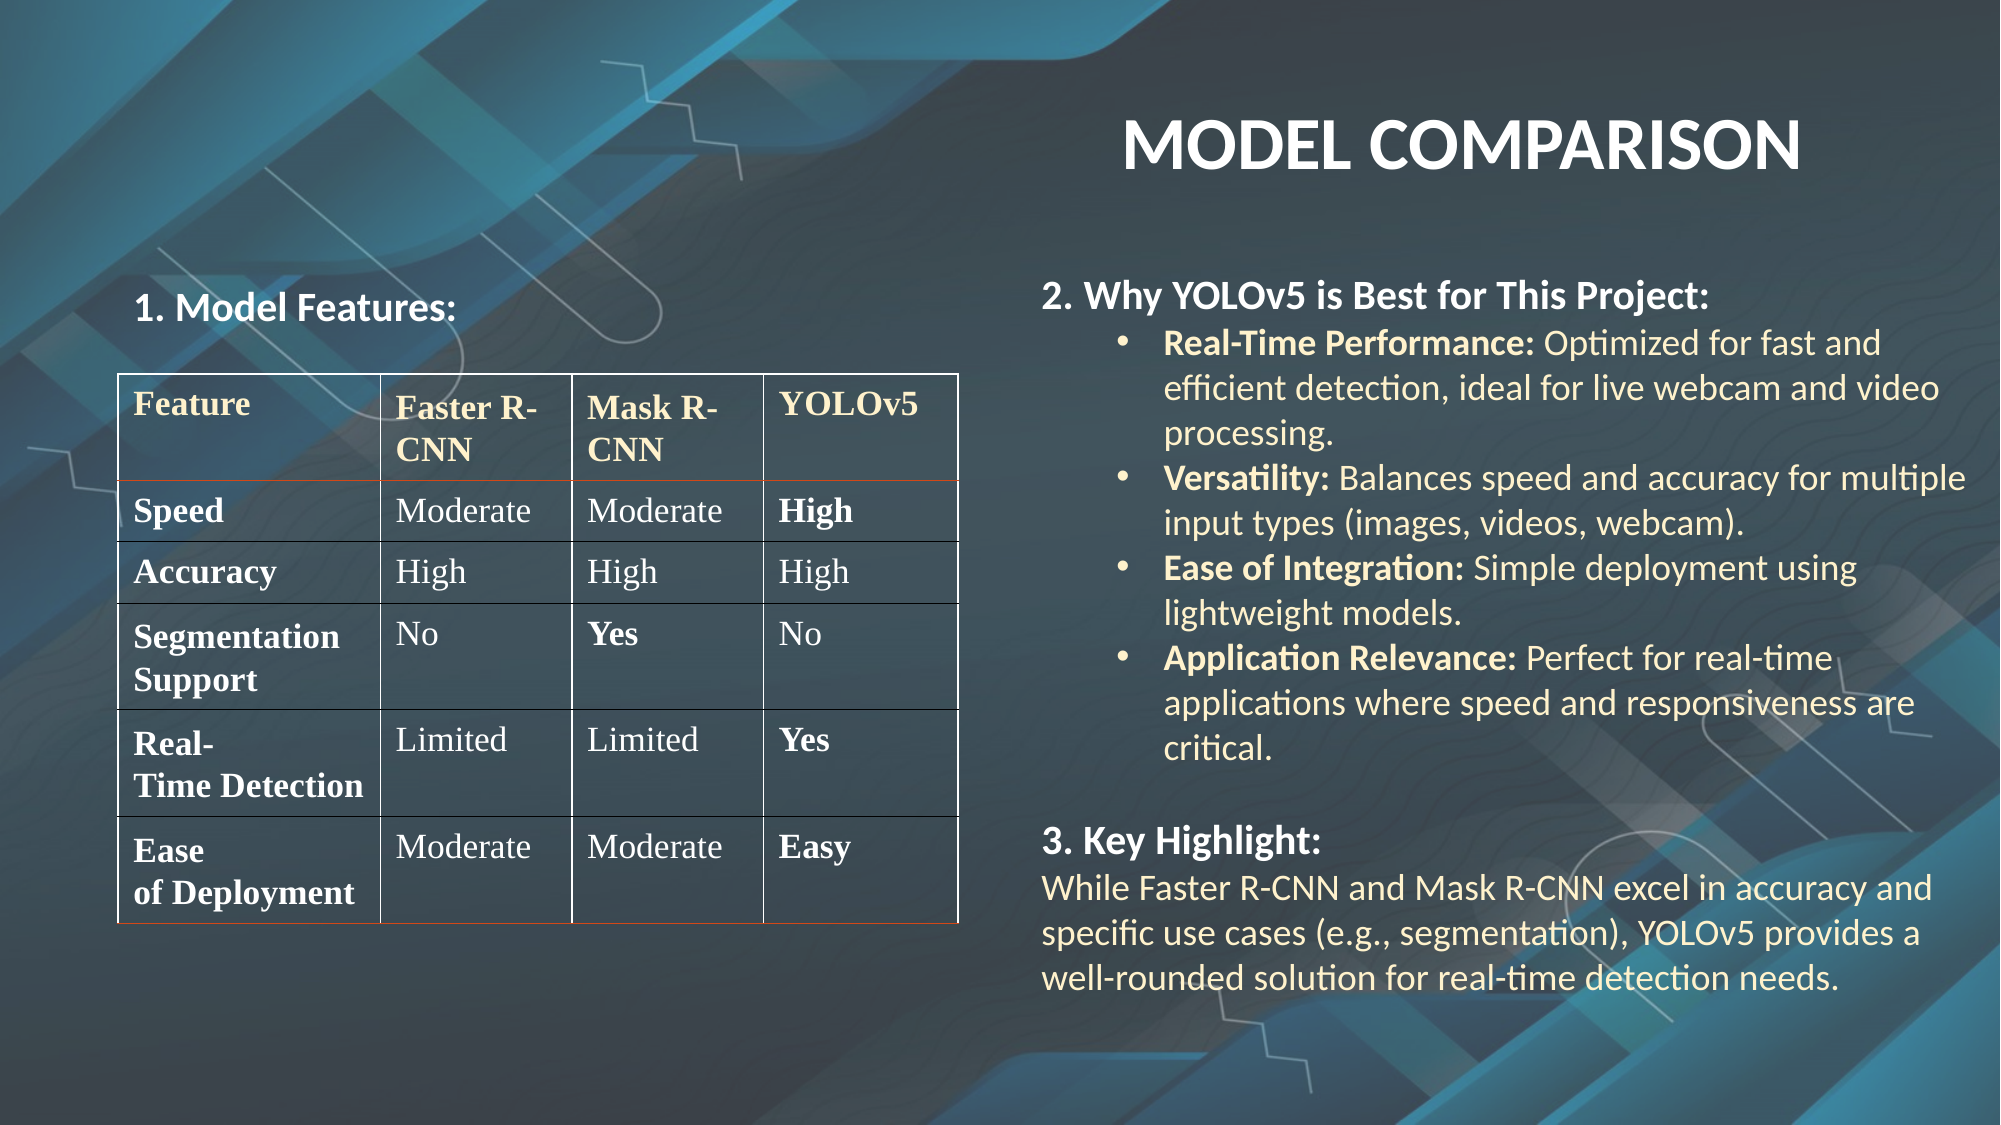

Model Comparison​
2. Why YOLOv5 is Best for This Project:​
Real-Time Performance: Optimized for fast and efficient detection, ideal for live webcam and video processing.​
Versatility: Balances speed and accuracy for multiple input types (images, videos, webcam).​
Ease of Integration: Simple deployment using lightweight models.​
Application Relevance: Perfect for real-time applications where speed and responsiveness are critical.​

3. Key Highlight:​
While Faster R-CNN and Mask R-CNN excel in accuracy and specific use cases (e.g., segmentation), YOLOv5 provides a well-rounded solution for real-time detection needs.​
1. Model Features:​
| Feature | Faster R-CNN | Mask R-CNN | YOLOv5 |
| --- | --- | --- | --- |
| Speed | Moderate | Moderate | High |
| Accuracy | High | High | High |
| Segmentation Support | No | Yes | No |
| Real-Time Detection | Limited | Limited | Yes |
| Ease of Deployment | Moderate | Moderate | Easy |